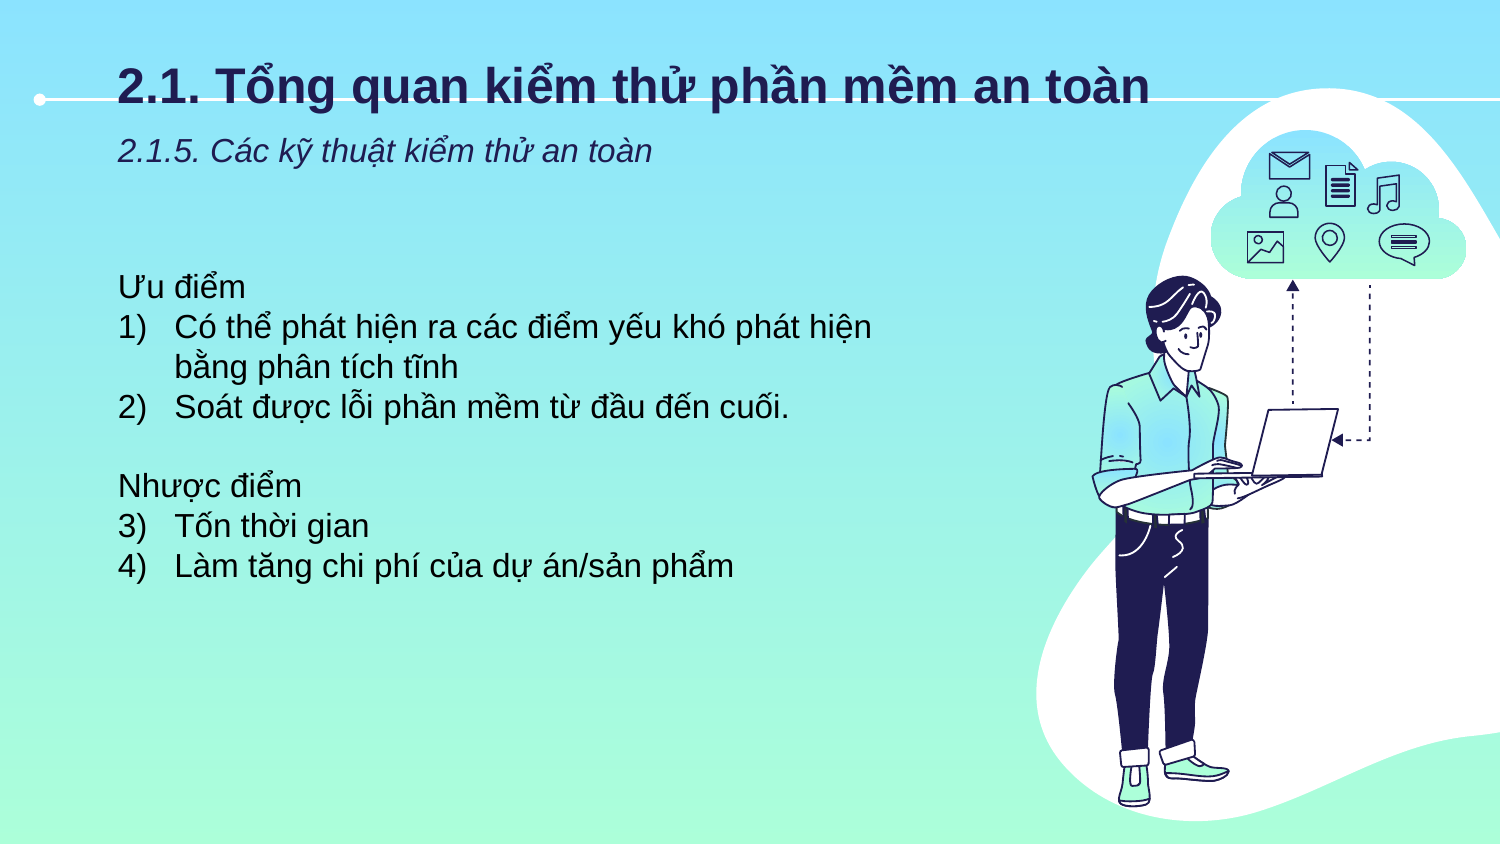

2.1. Tổng quan kiểm thử phần mềm an toàn
2.1.5. Các kỹ thuật kiểm thử an toàn

Ưu điểm
Có thể phát hiện ra các điểm yếu khó phát hiện bằng phân tích tĩnh
Soát được lỗi phần mềm từ đầu đến cuối.

Nhược điểm
Tốn thời gian
Làm tăng chi phí của dự án/sản phẩm